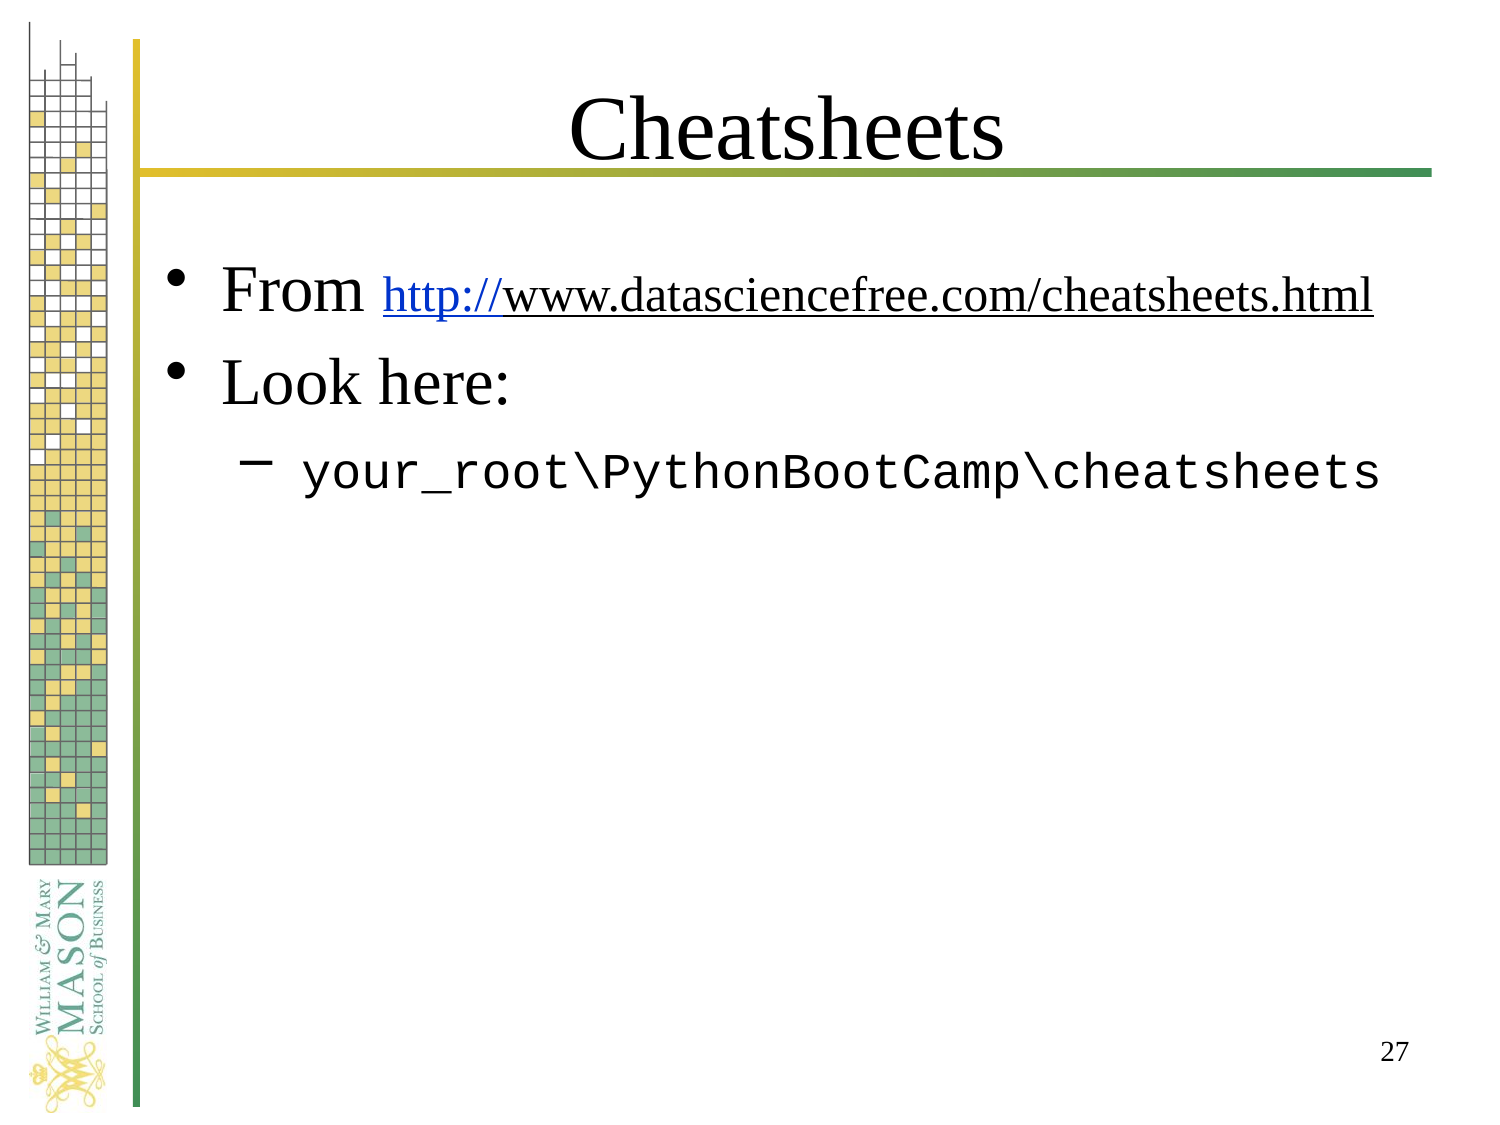

# Cheatsheets
From http://www.datasciencefree.com/cheatsheets.html
Look here:
 your_root\PythonBootCamp\cheatsheets
27